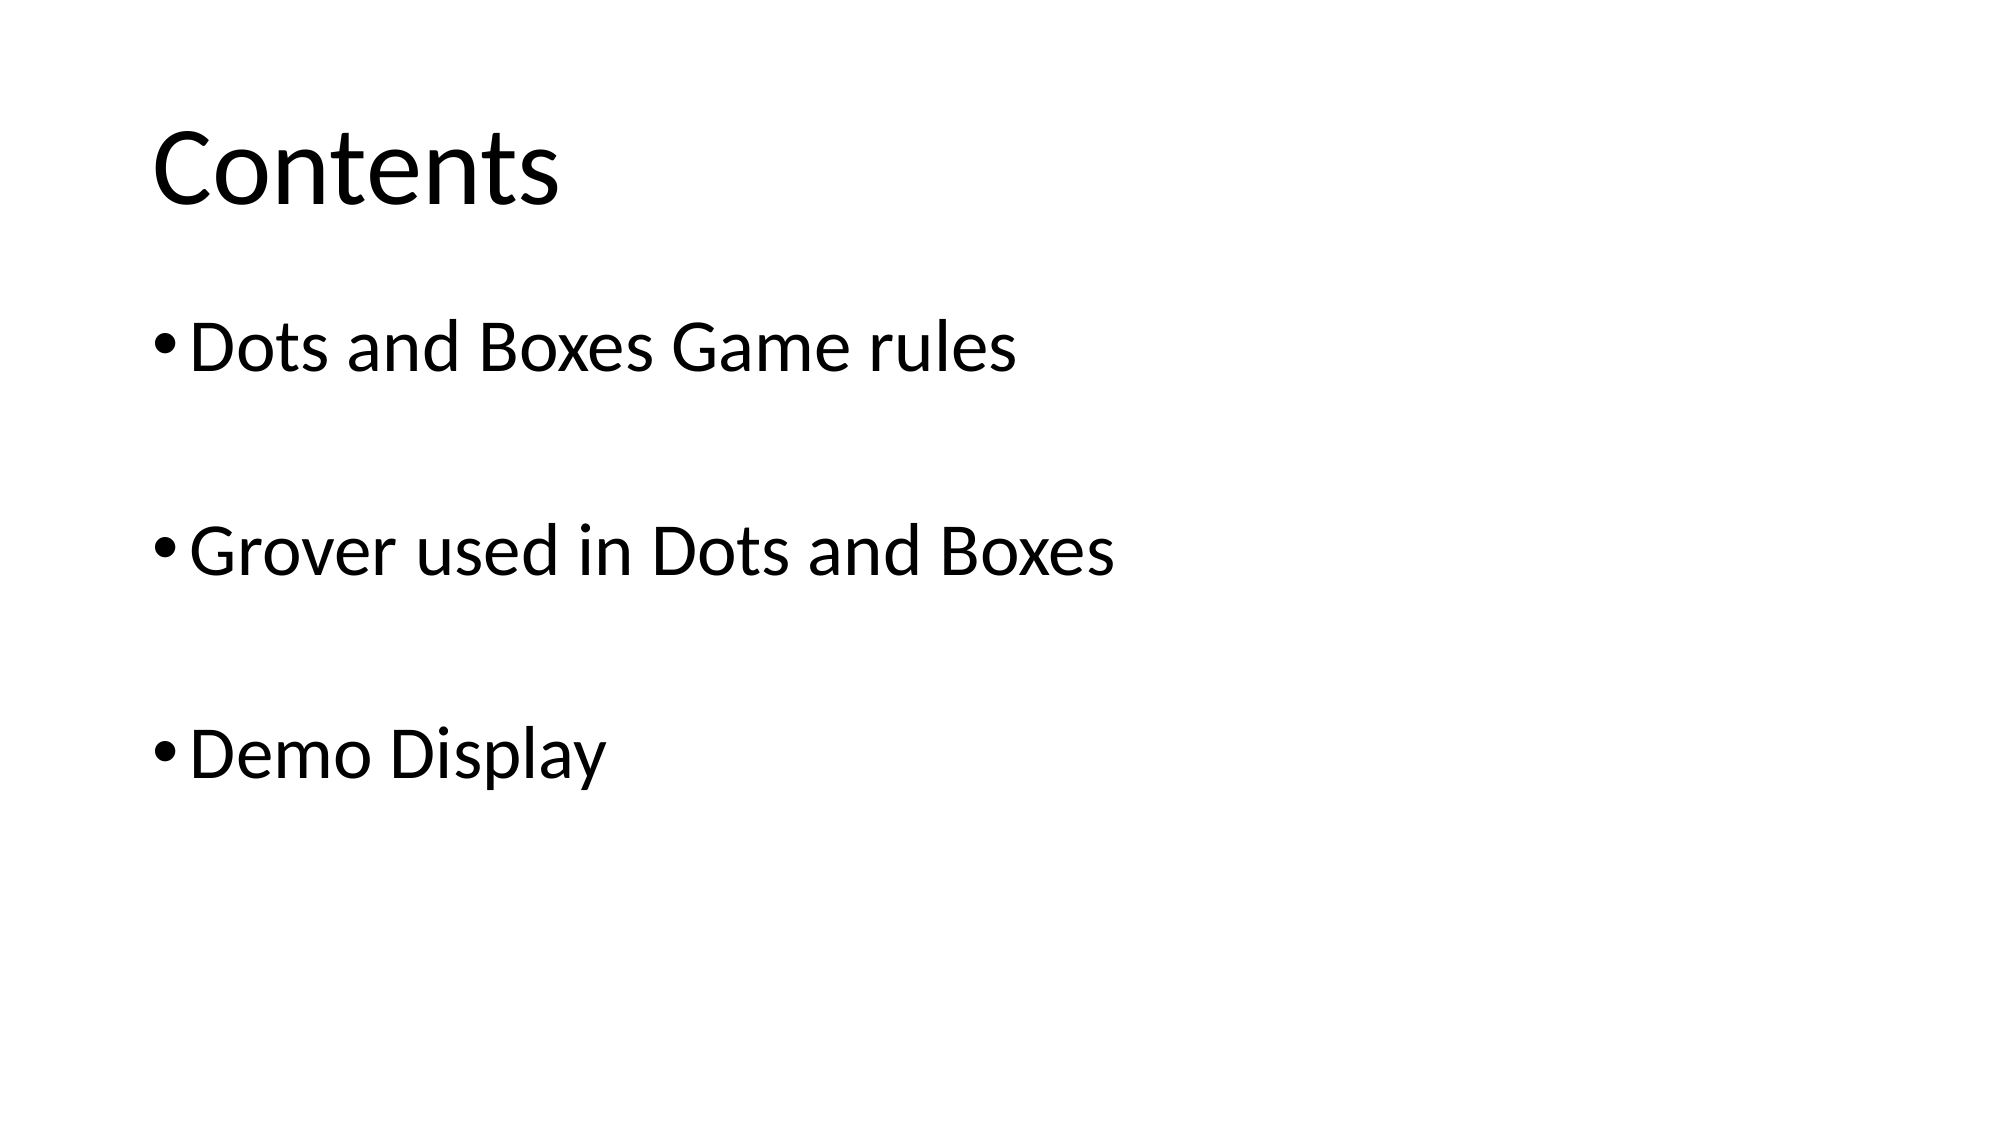

# Contents
Dots and Boxes Game rules

Grover used in Dots and Boxes

Demo Display